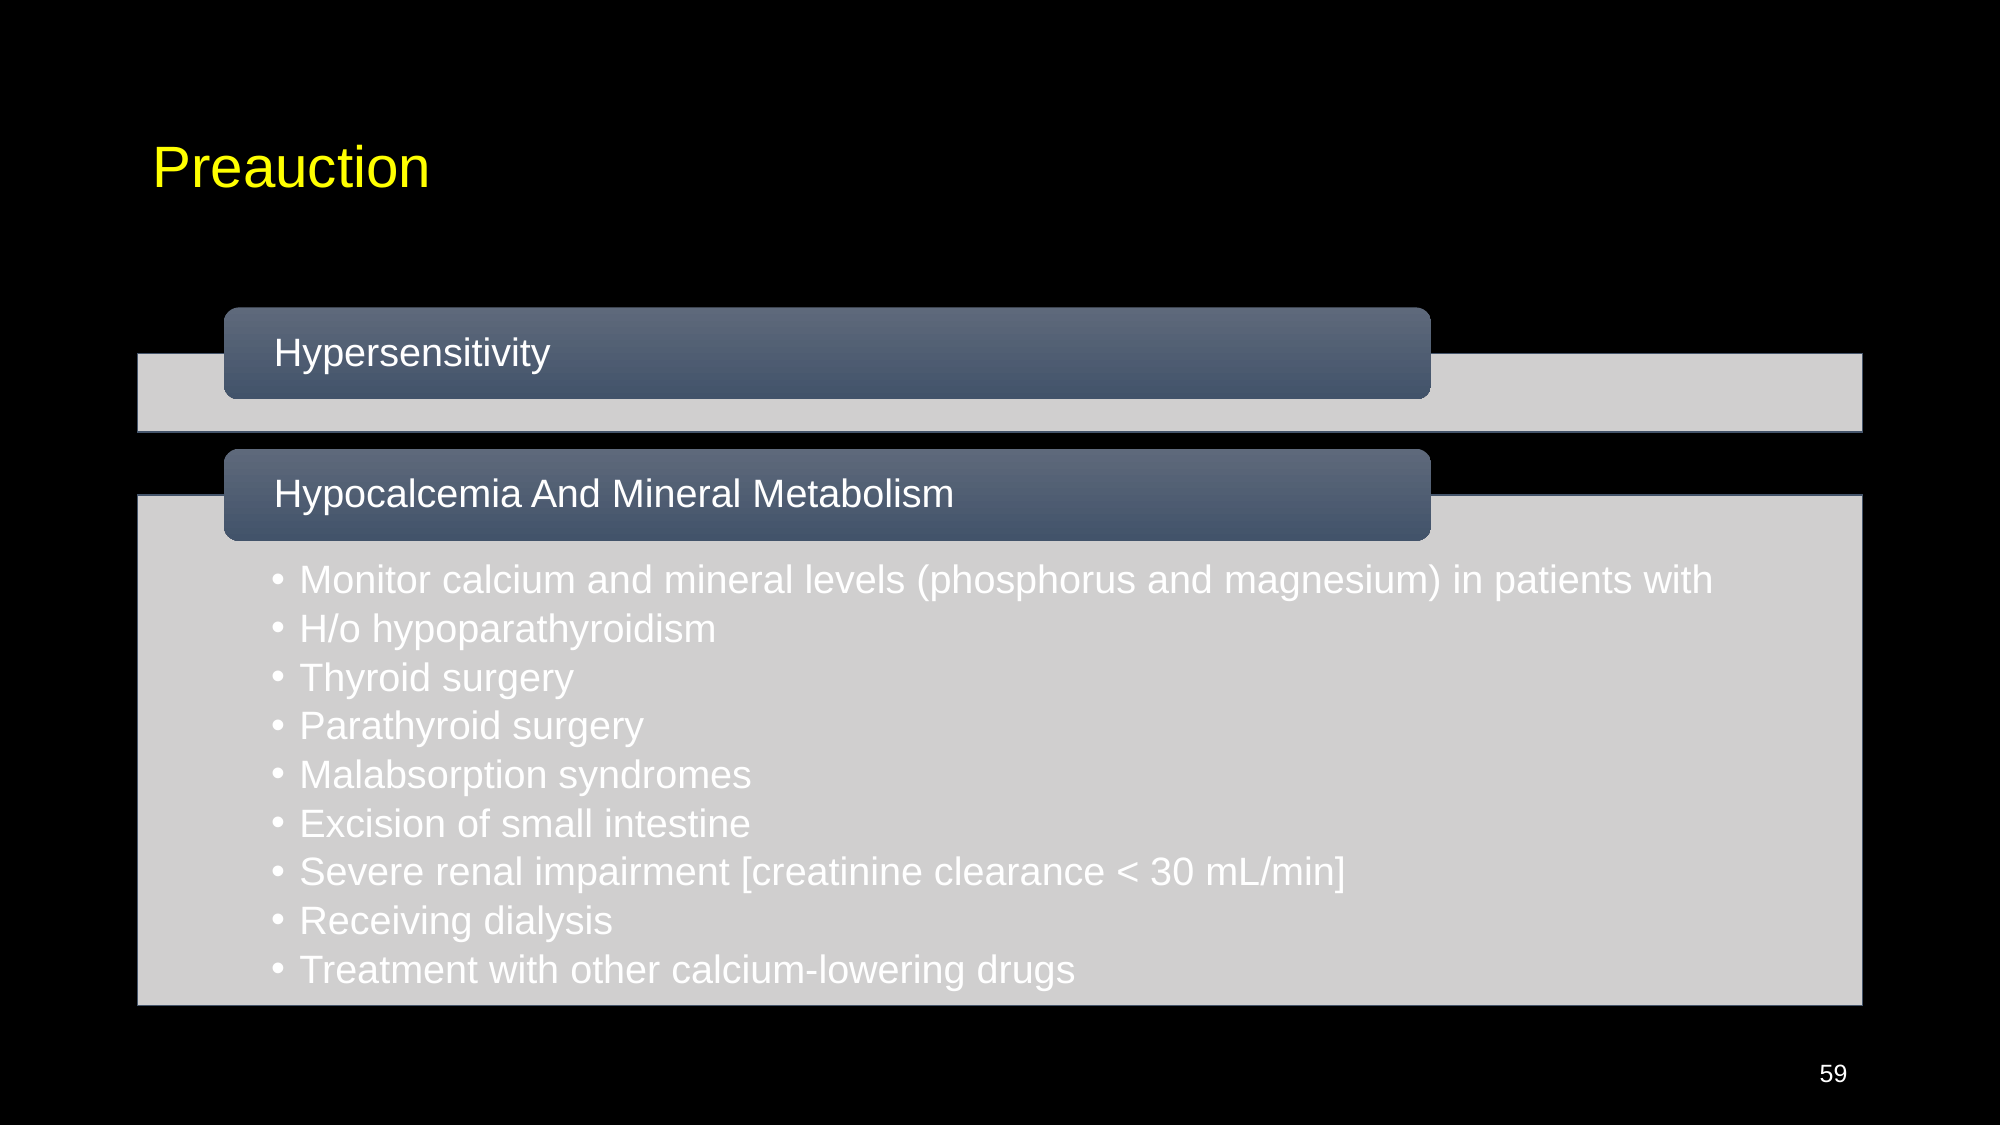

# Preauction

Hypersensitivity

Hypocalcemia And Mineral Metabolism

Monitor calcium and mineral levels (phosphorus and magnesium) in patients with
H/o hypoparathyroidism
Thyroid surgery
Parathyroid surgery
Malabsorption syndromes
Excision of small intestine
Severe renal impairment [creatinine clearance < 30 mL/min]
Receiving dialysis
Treatment with other calcium-lowering drugs
59